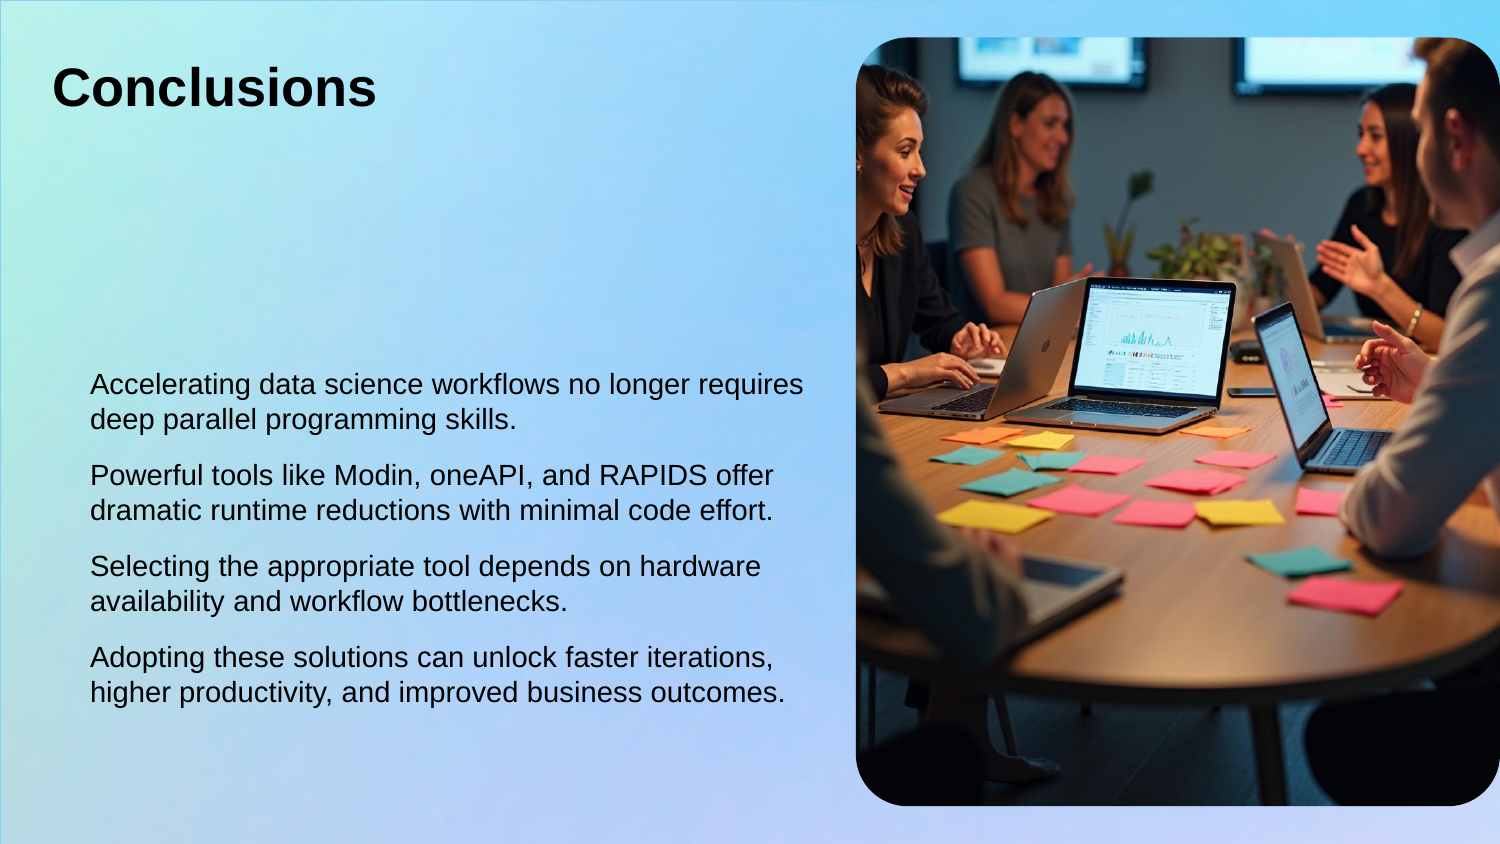

# Conclusions

Accelerating data science workflows no longer requires deep parallel programming skills.
Powerful tools like Modin, oneAPI, and RAPIDS offer dramatic runtime reductions with minimal code effort.
Selecting the appropriate tool depends on hardware availability and workflow bottlenecks.
Adopting these solutions can unlock faster iterations, higher productivity, and improved business outcomes.